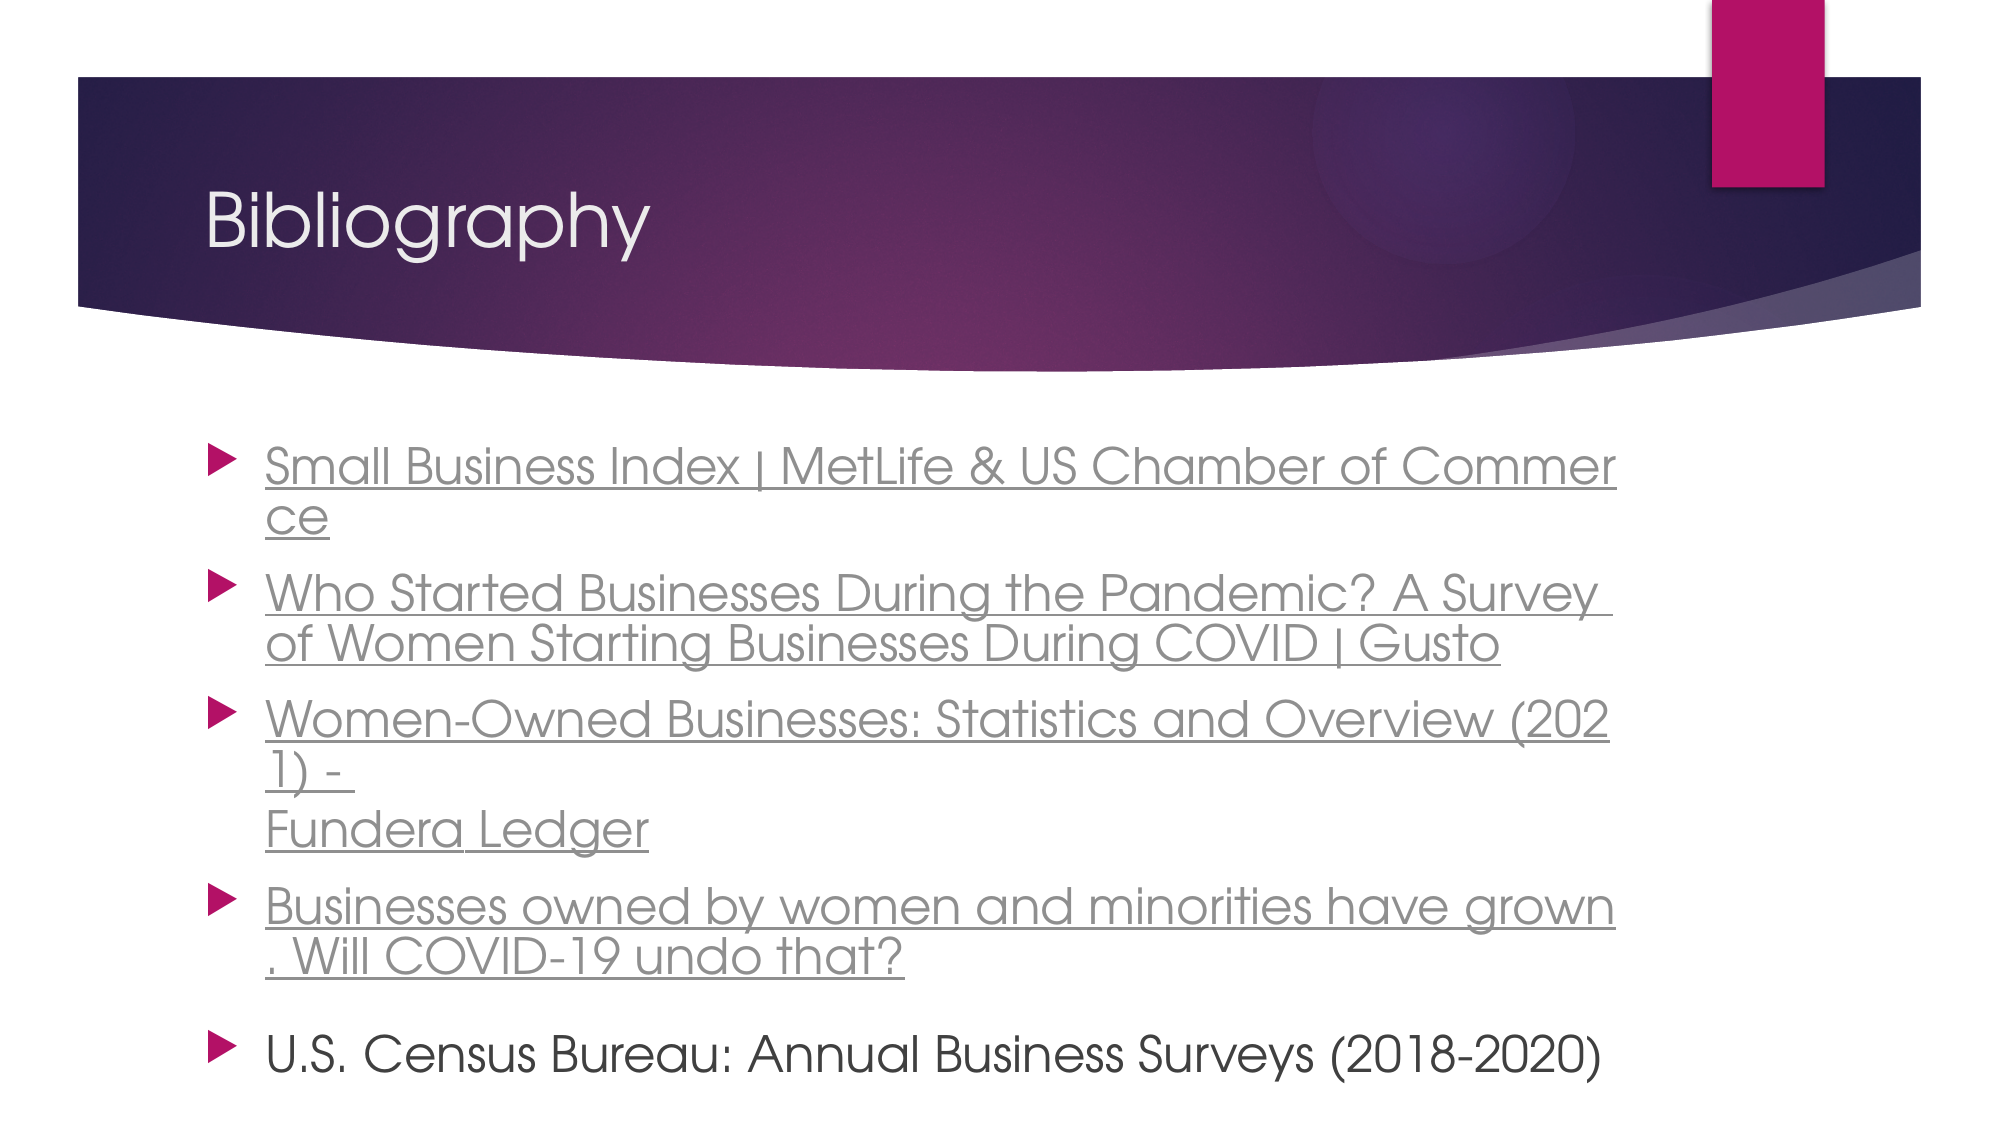

# Bibliography
Small Business Index | MetLife & US Chamber of Commerce
Who Started Businesses During the Pandemic? A Survey of Women Starting Businesses During COVID | Gusto
Women-Owned Businesses: Statistics and Overview (2021) - Fundera Ledger
Businesses owned by women and minorities have grown. Will COVID-19 undo that?
U.S. Census Bureau: Annual Business Surveys (2018-2020)